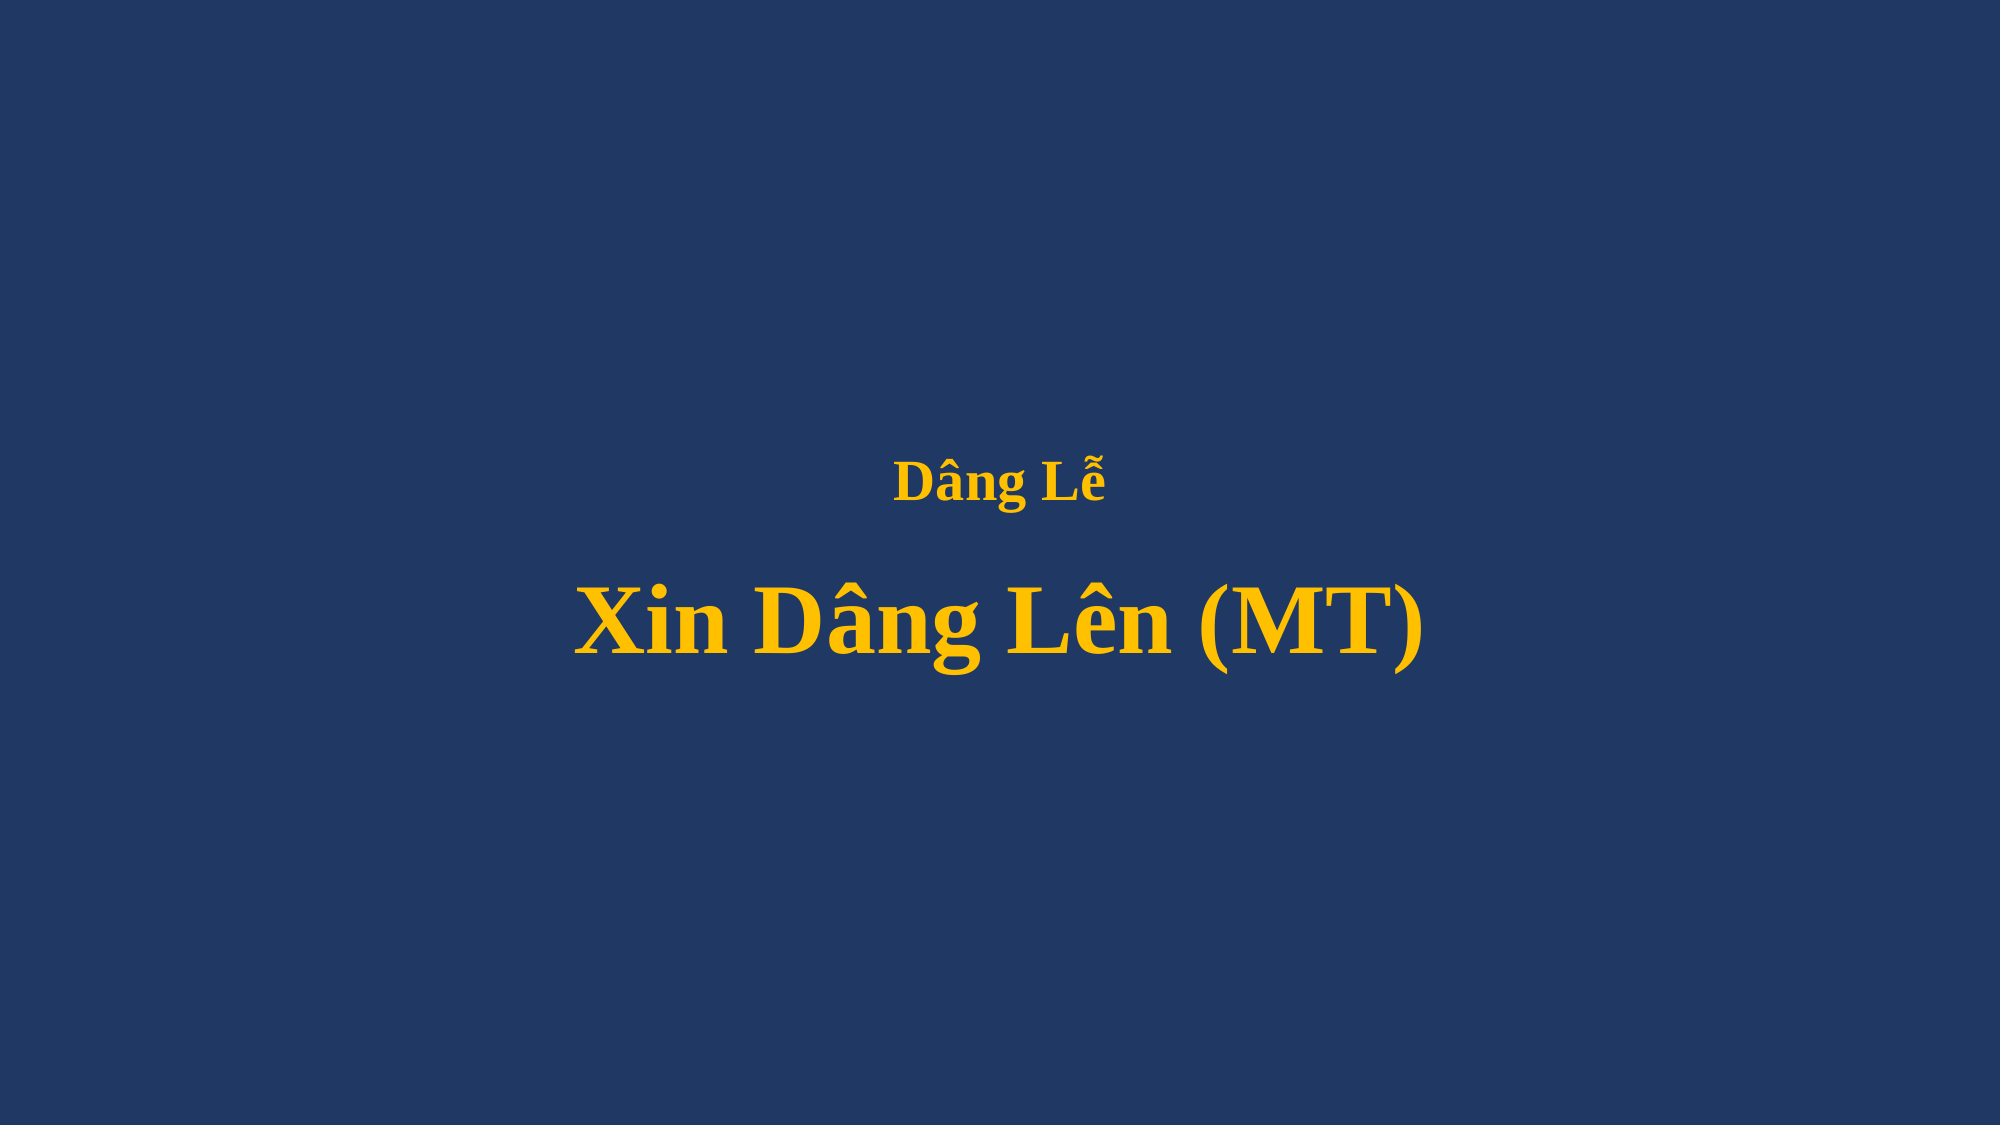

# Dâng Lễ Xin Dâng Lên (MT)